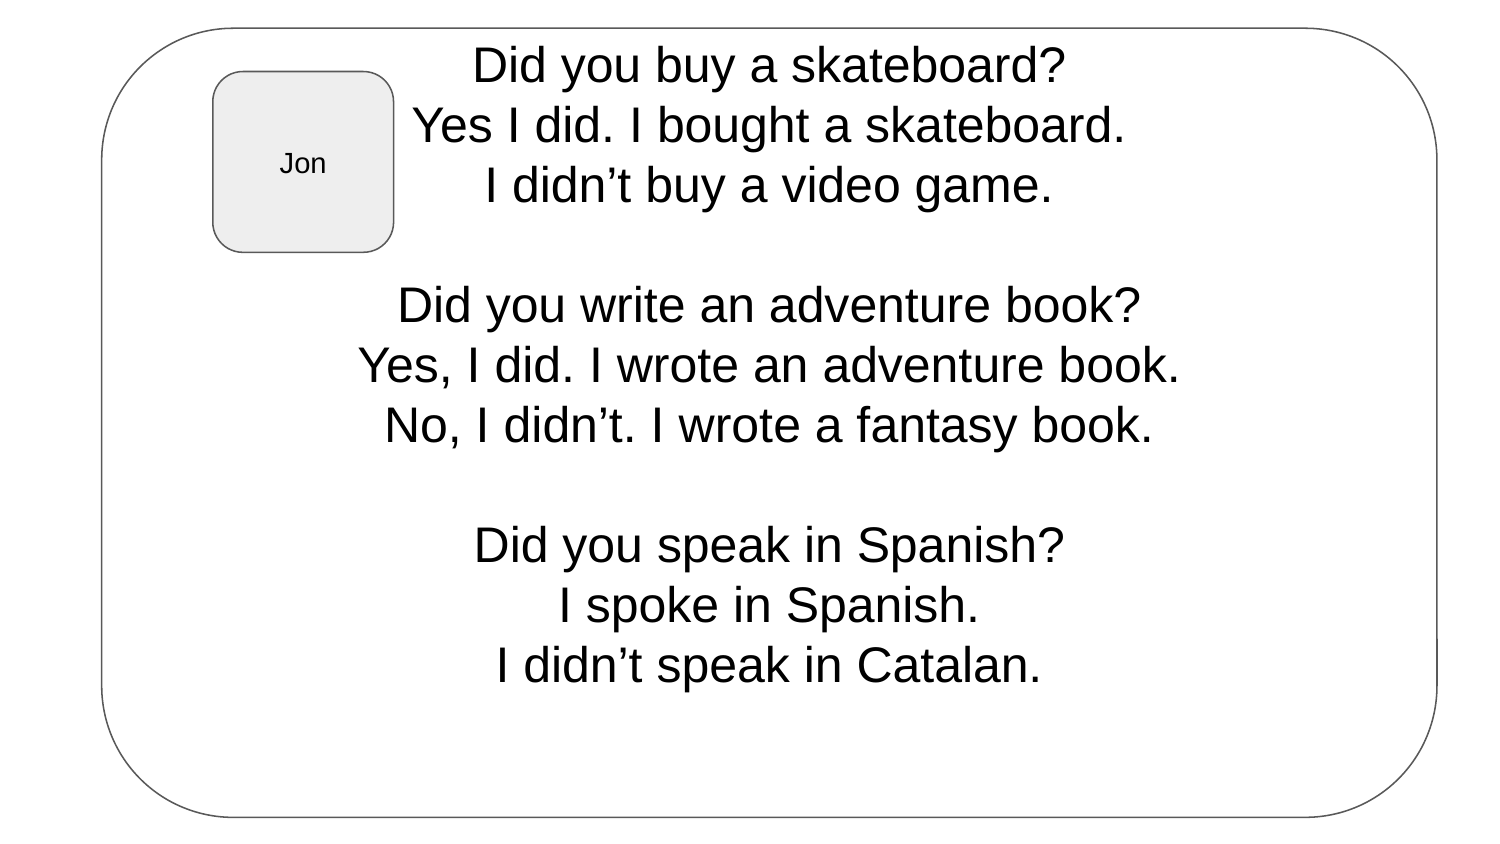

Did you buy a skateboard?
Yes I did. I bought a skateboard.
I didn’t buy a video game.

Did you write an adventure book?
Yes, I did. I wrote an adventure book.
No, I didn’t. I wrote a fantasy book.

Did you speak in Spanish?
I spoke in Spanish.
I didn’t speak in Catalan.

Jon